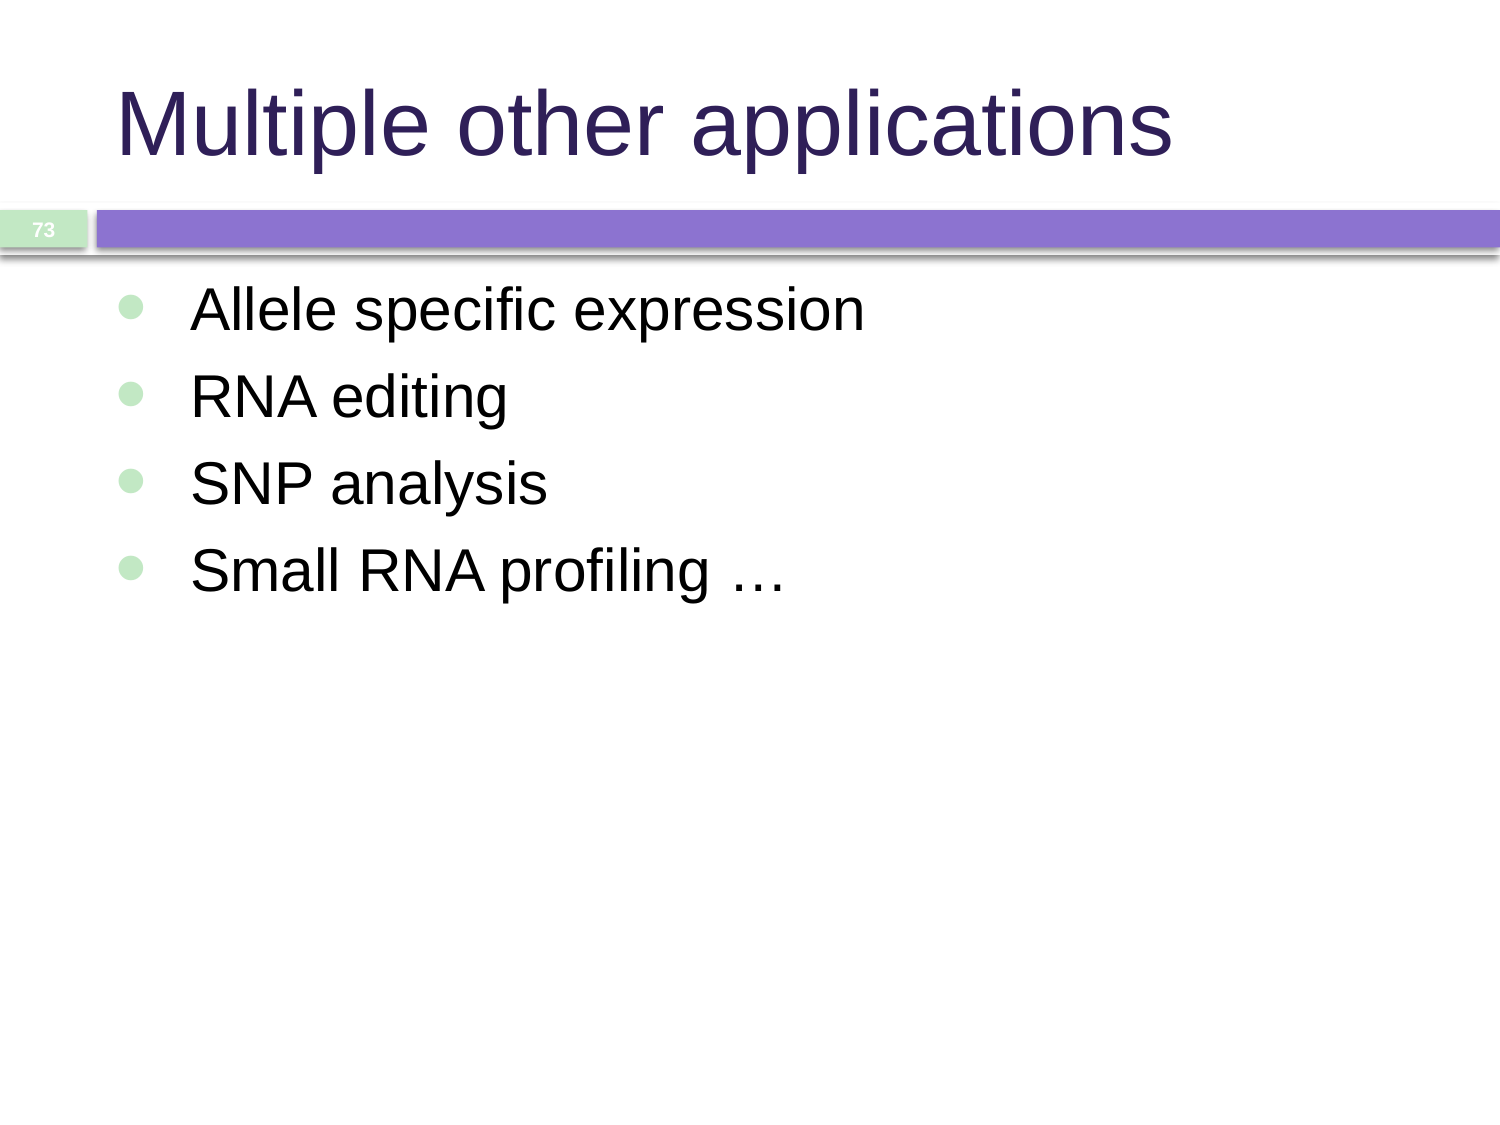

# Multiple other applications
73
Allele specific expression
RNA editing
SNP analysis
Small RNA profiling …